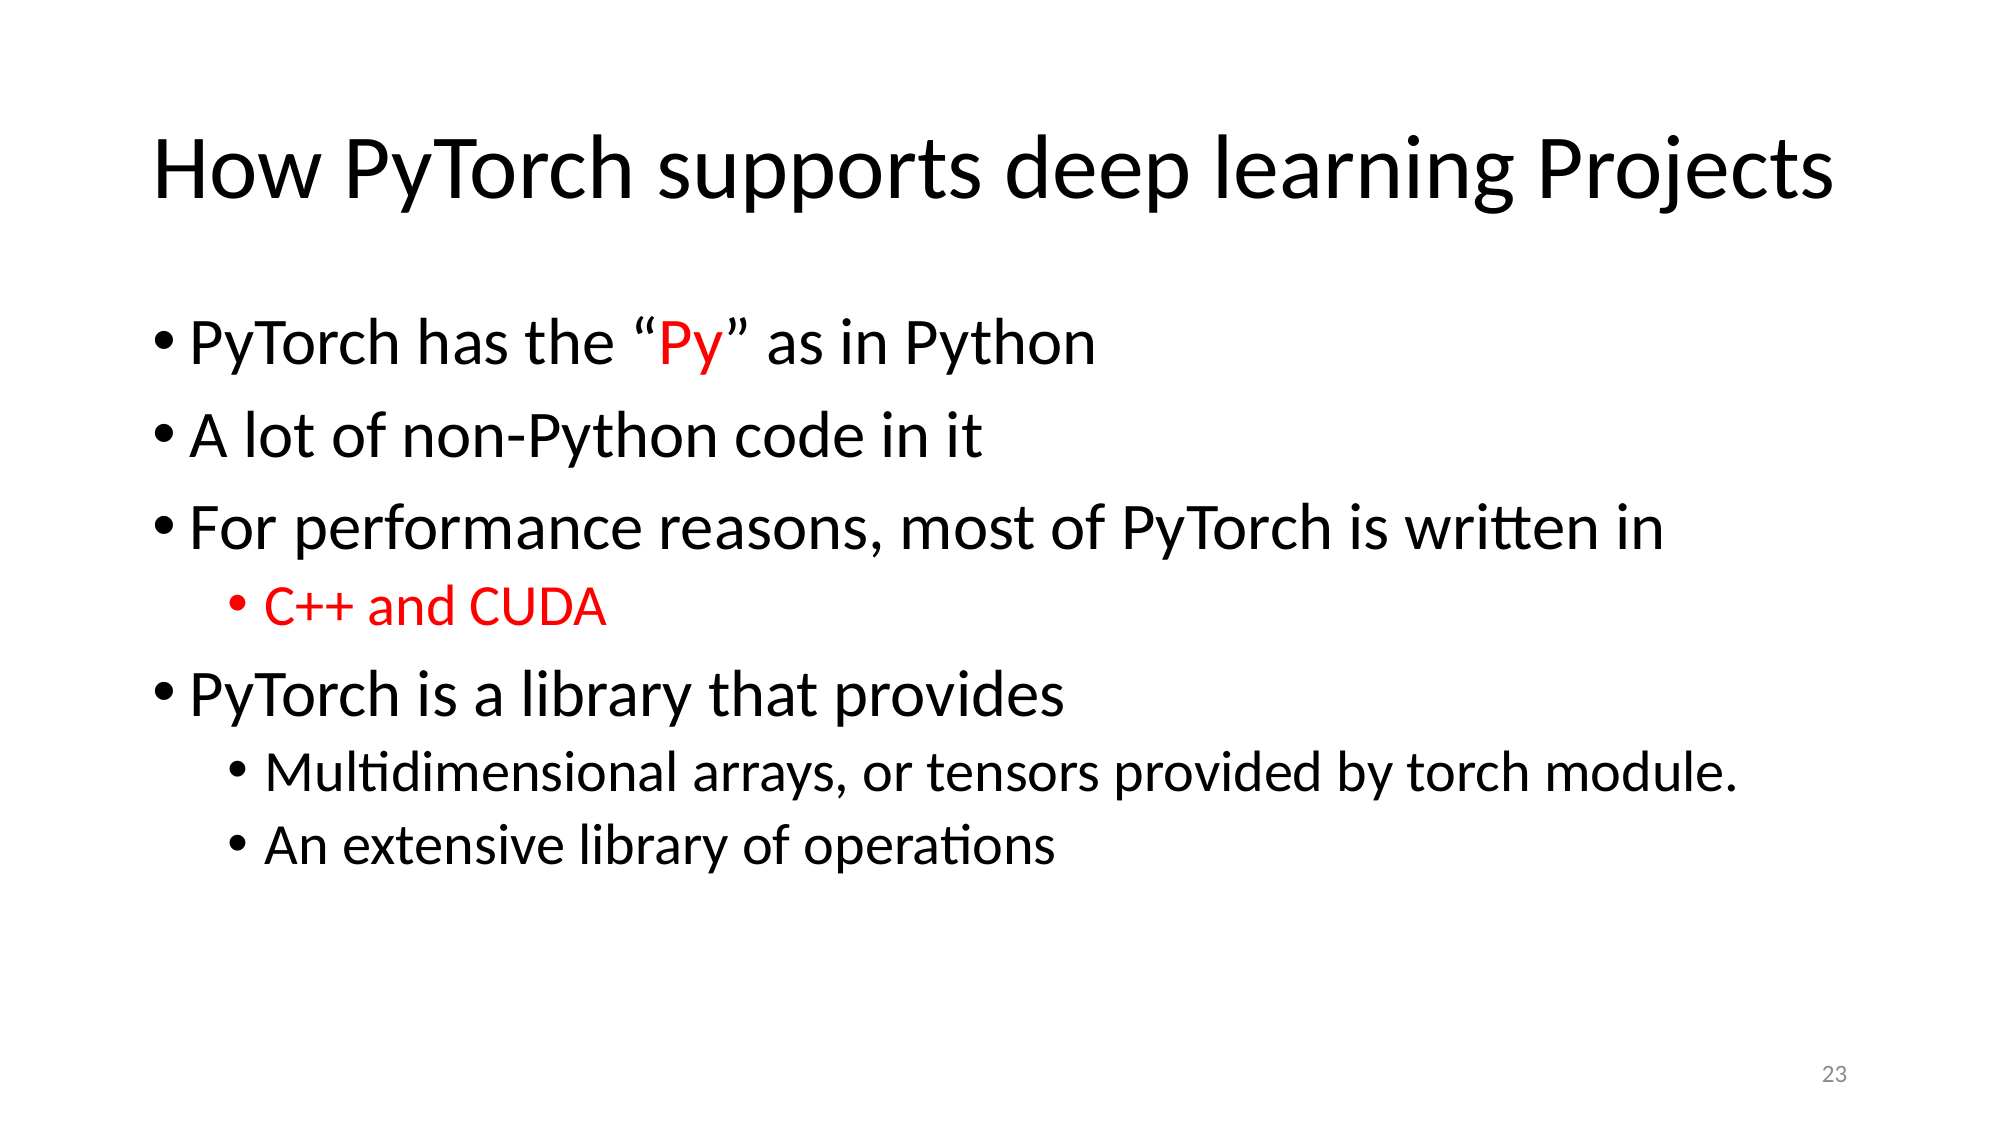

# How PyTorch supports deep learning Projects
PyTorch has the “Py” as in Python
A lot of non-Python code in it
For performance reasons, most of PyTorch is written in
C++ and CUDA
PyTorch is a library that provides
Multidimensional arrays, or tensors provided by torch module.
An extensive library of operations
23